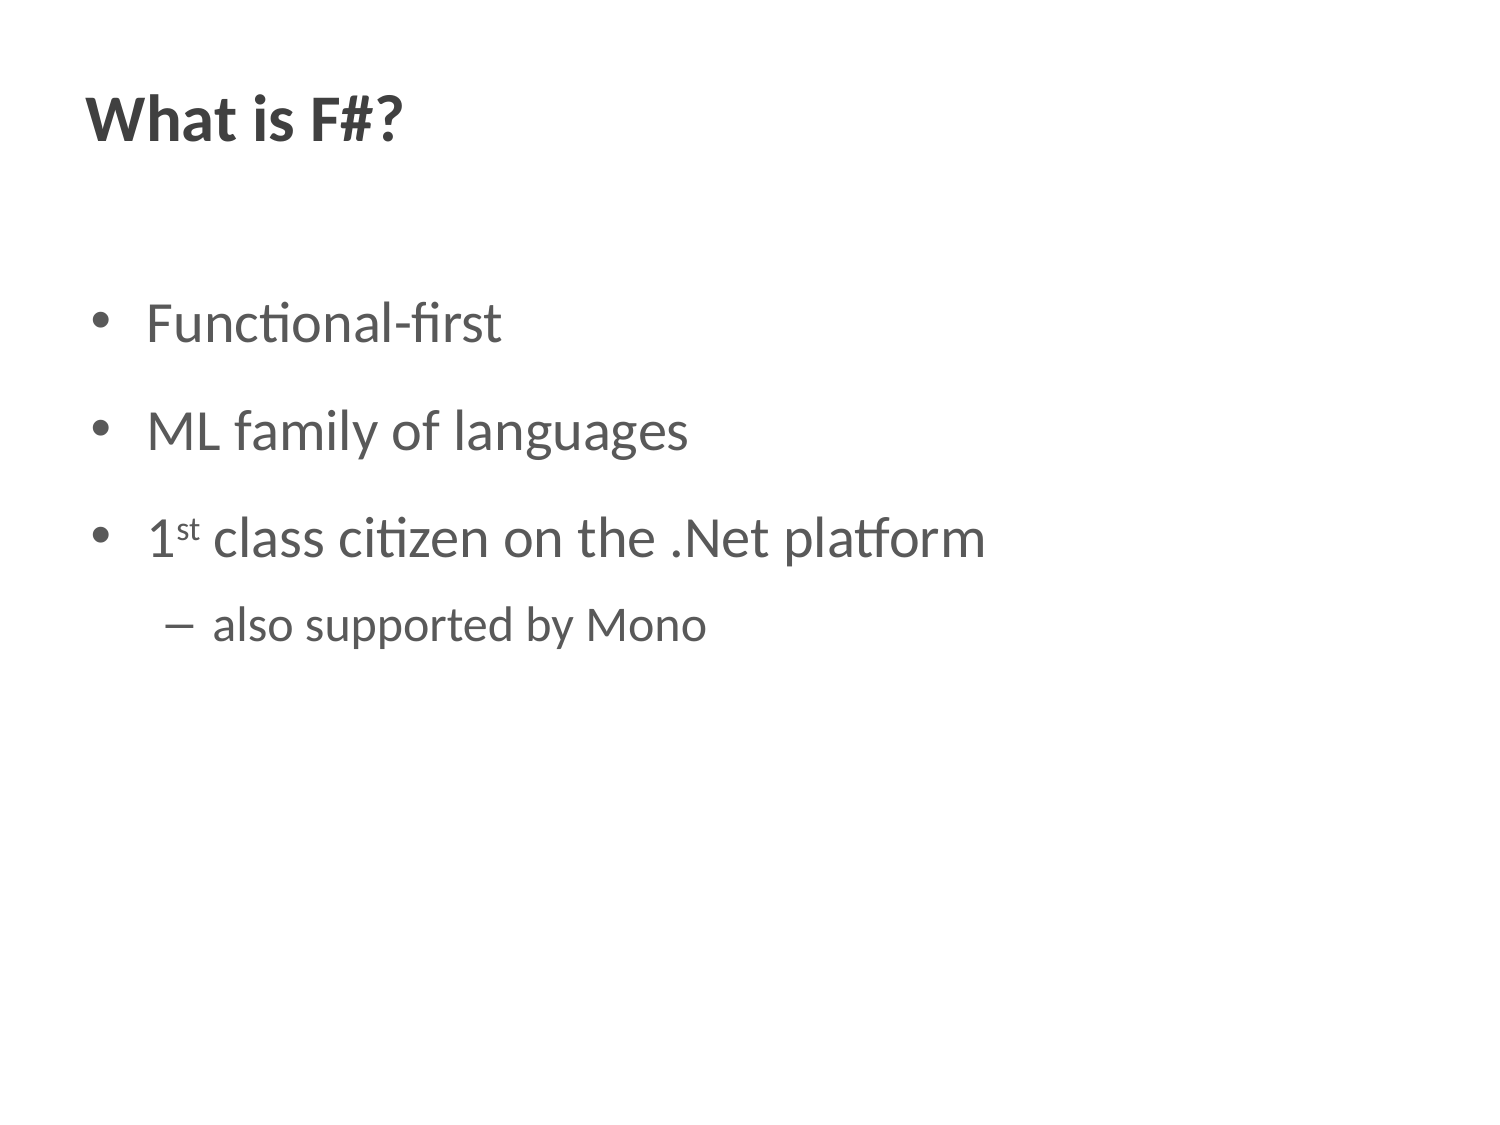

# What is F#?
Functional-first
ML family of languages
1st class citizen on the .Net platform
also supported by Mono